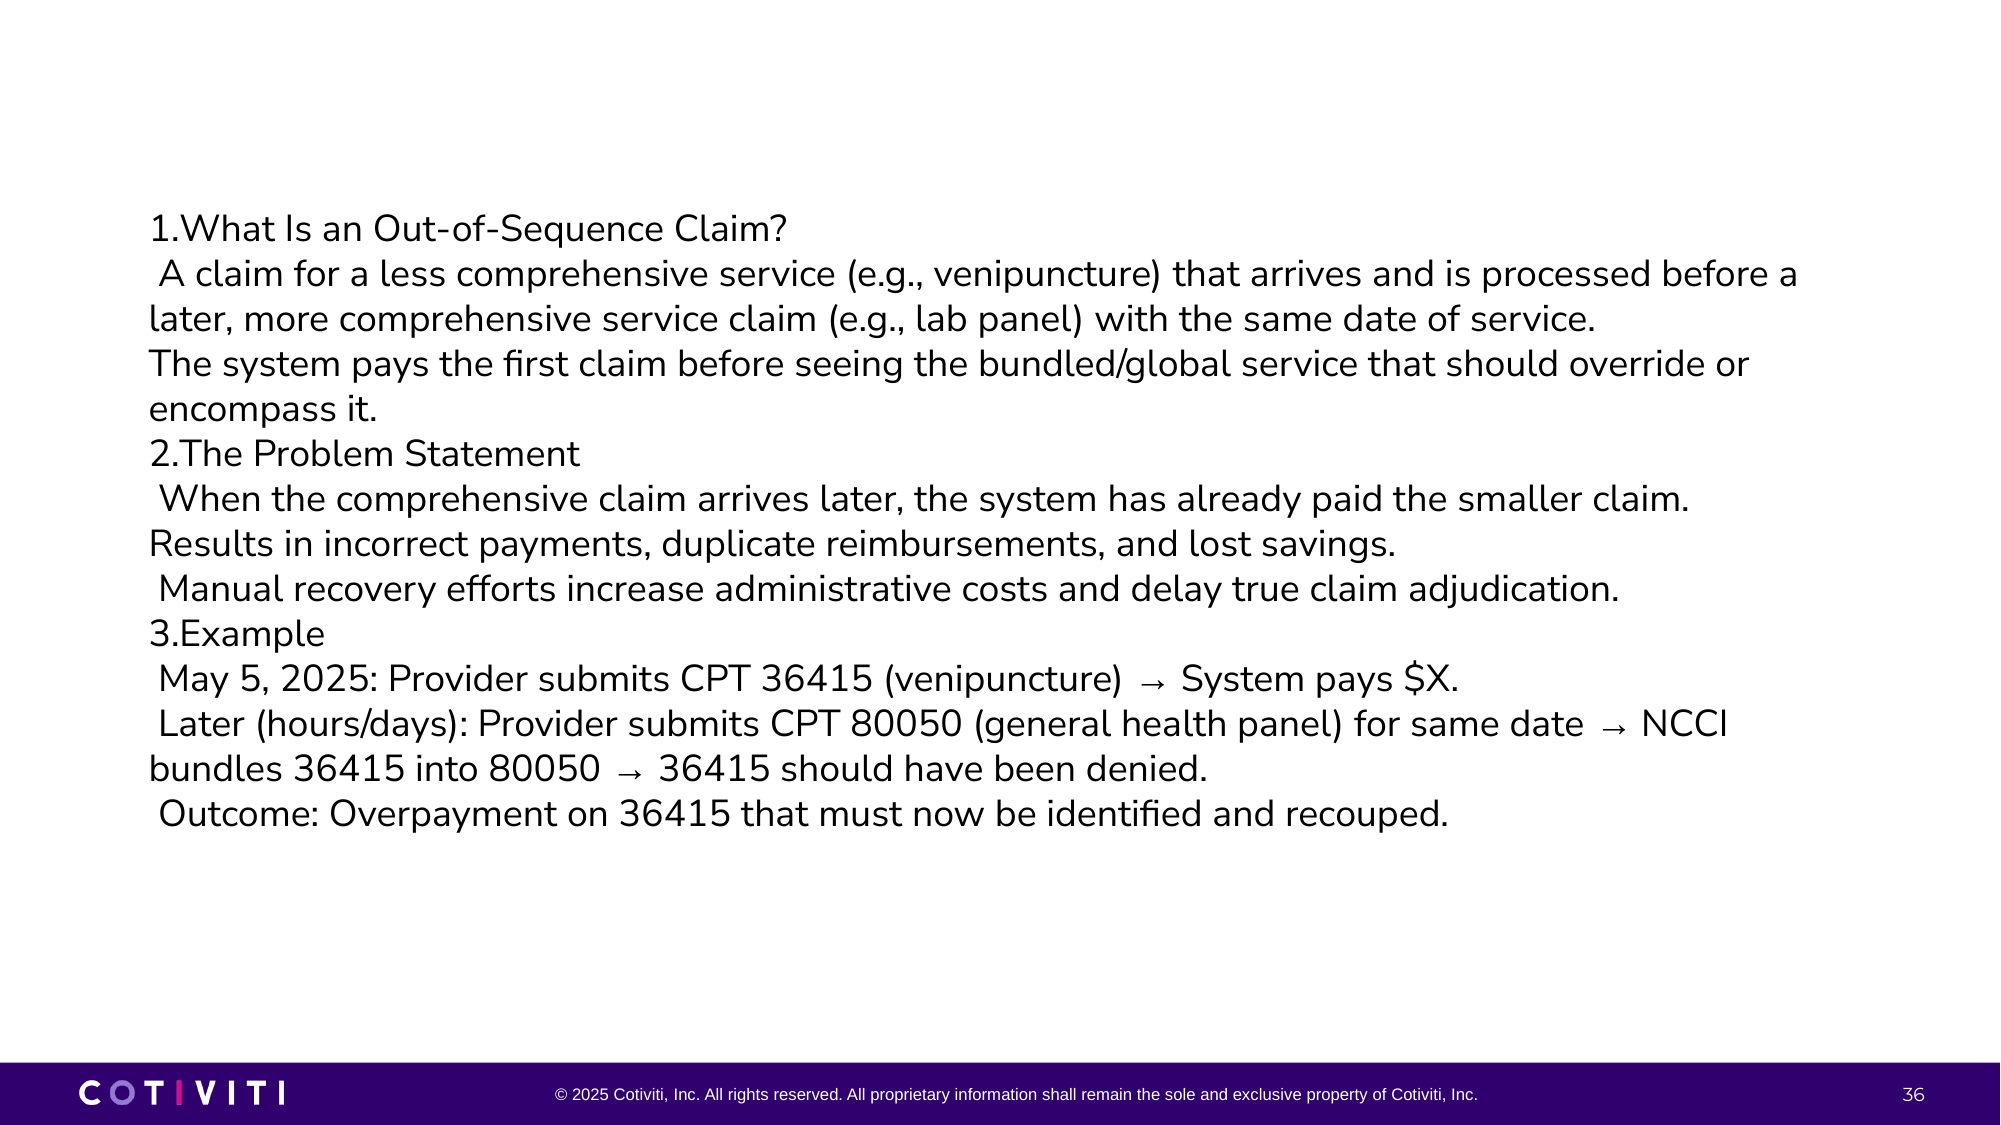

What Is an Out-of-Sequence Claim?
 A claim for a less comprehensive service (e.g., venipuncture) that arrives and is processed before a later, more comprehensive service claim (e.g., lab panel) with the same date of service.
The system pays the first claim before seeing the bundled/global service that should override or encompass it.
The Problem Statement
 When the comprehensive claim arrives later, the system has already paid the smaller claim.
Results in incorrect payments, duplicate reimbursements, and lost savings.
 Manual recovery efforts increase administrative costs and delay true claim adjudication.
Example
 May 5, 2025: Provider submits CPT 36415 (venipuncture) → System pays $X.
 Later (hours/days): Provider submits CPT 80050 (general health panel) for same date → NCCI bundles 36415 into 80050 → 36415 should have been denied.
 Outcome: Overpayment on 36415 that must now be identified and recouped.
36